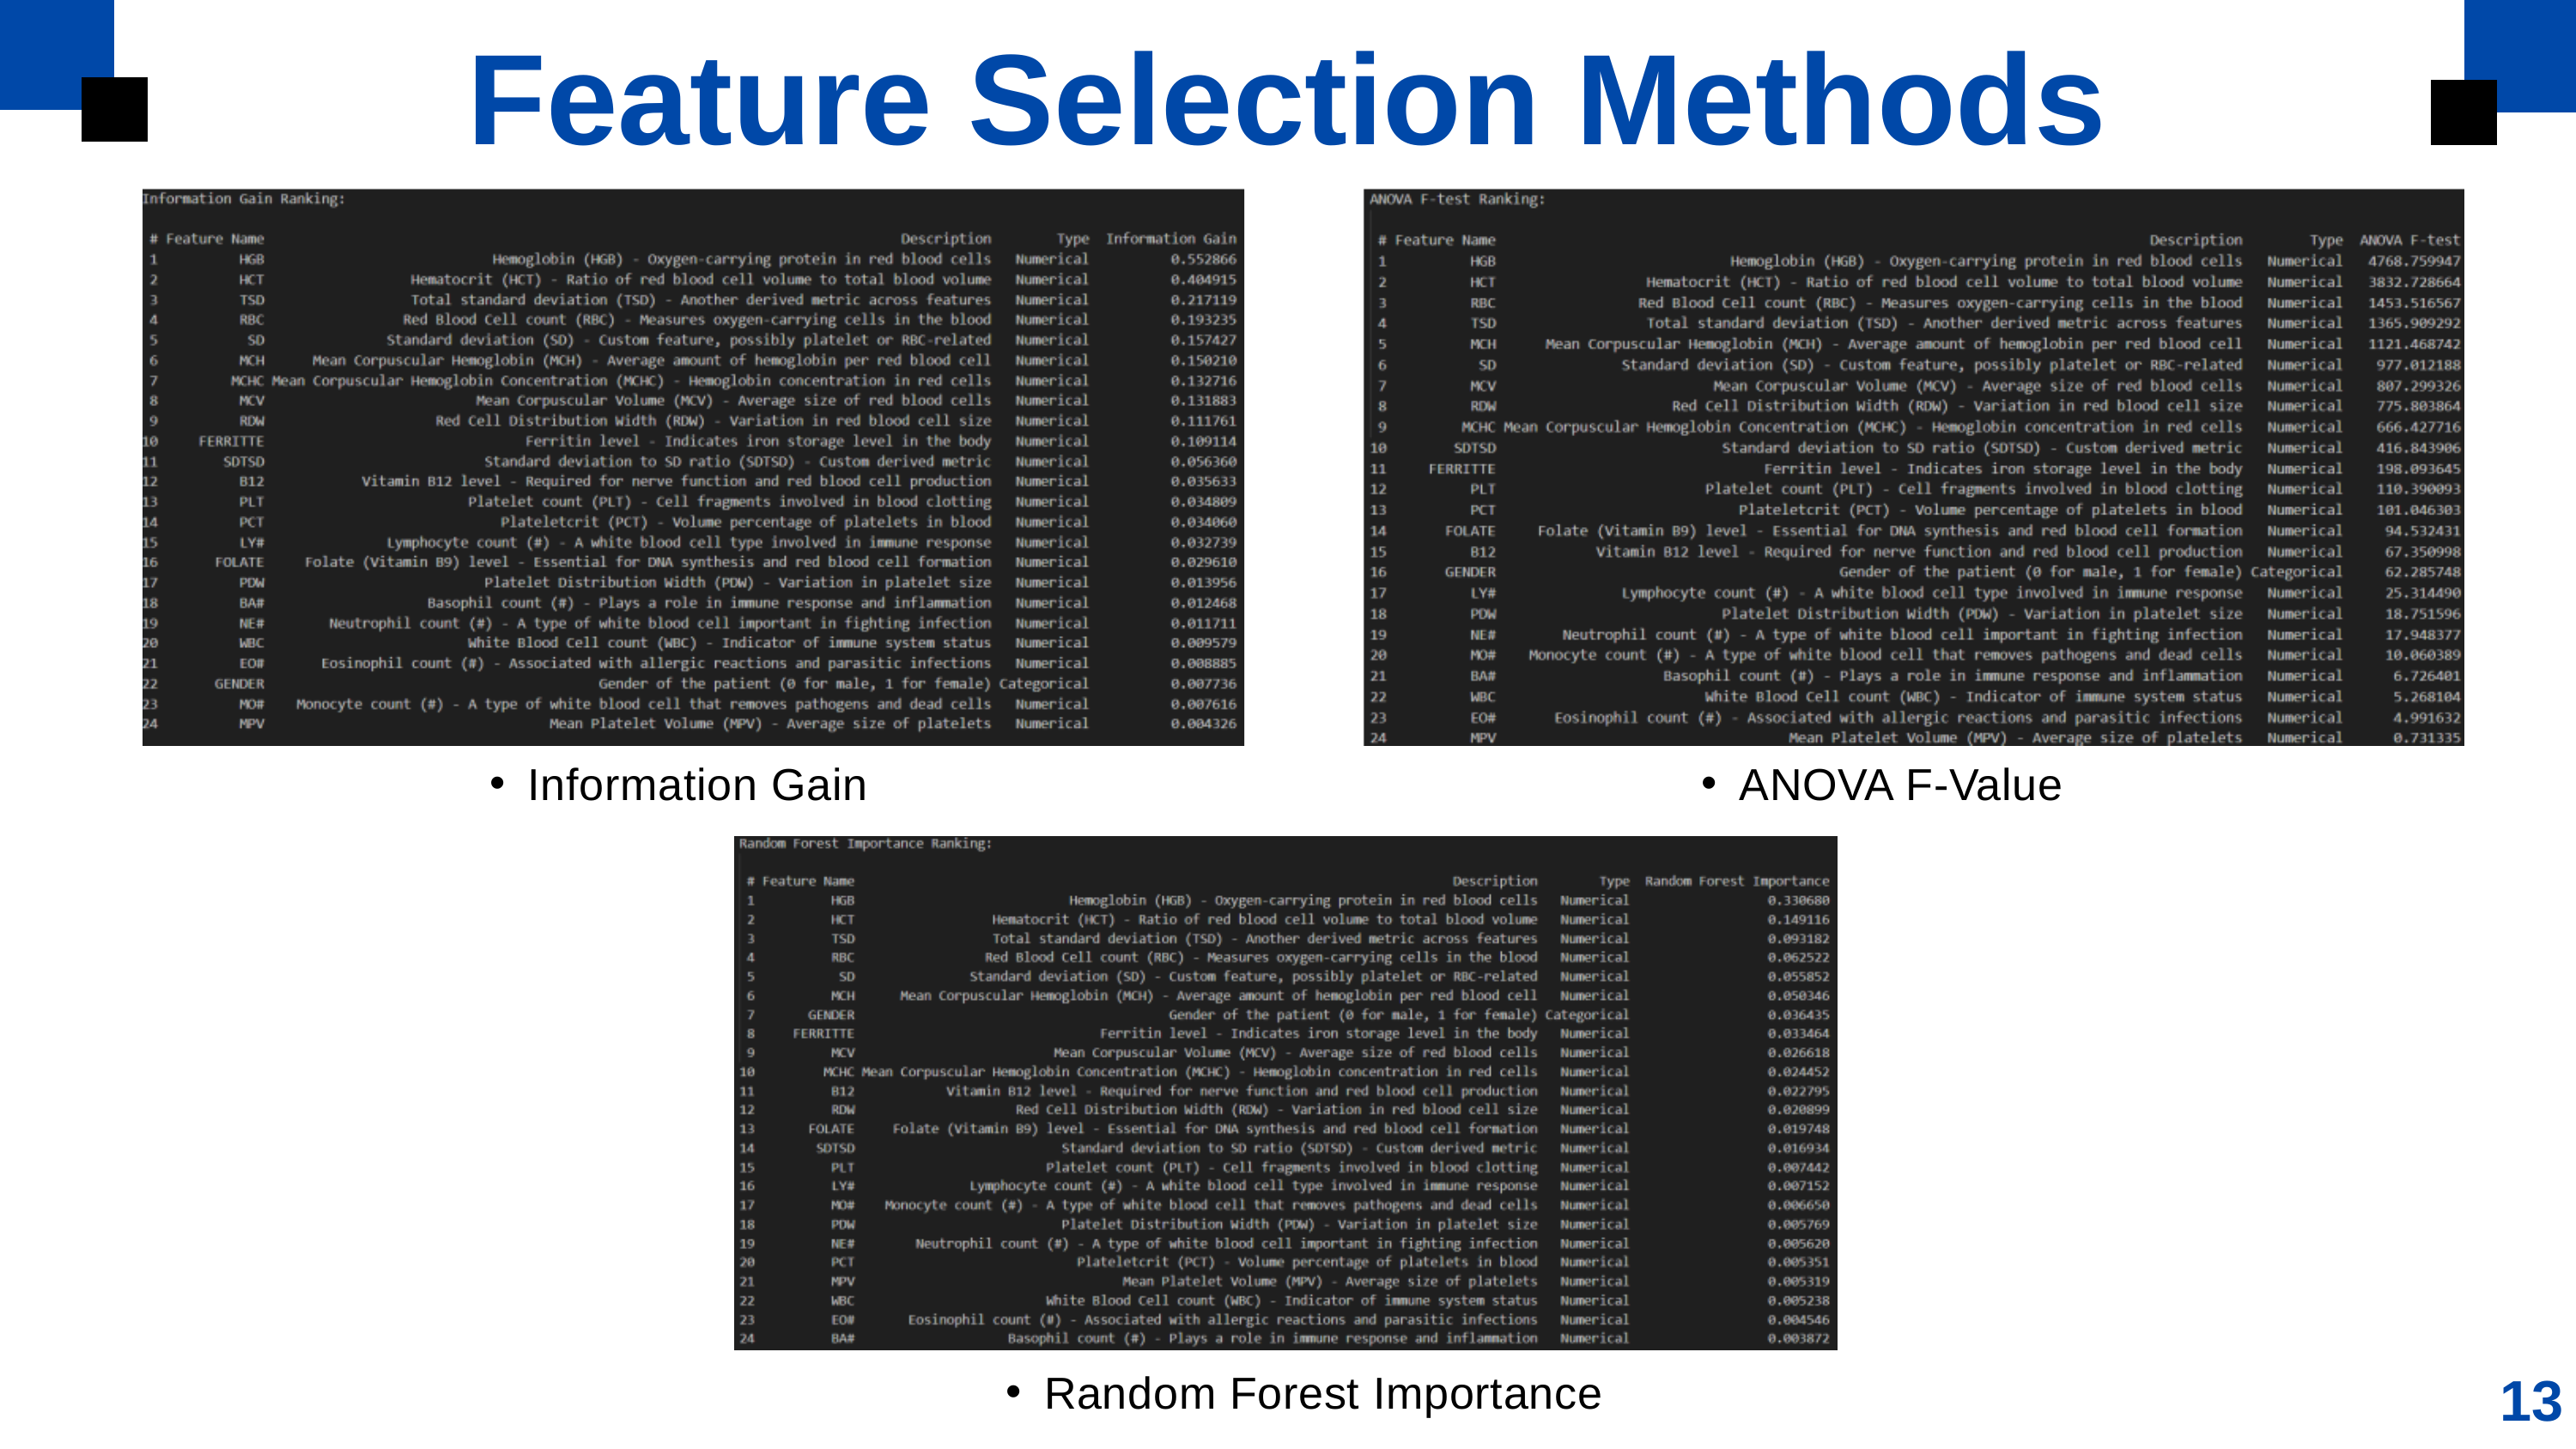

Feature Selection Methods

Information Gain
ANOVA F-Value

13
Random Forest Importance